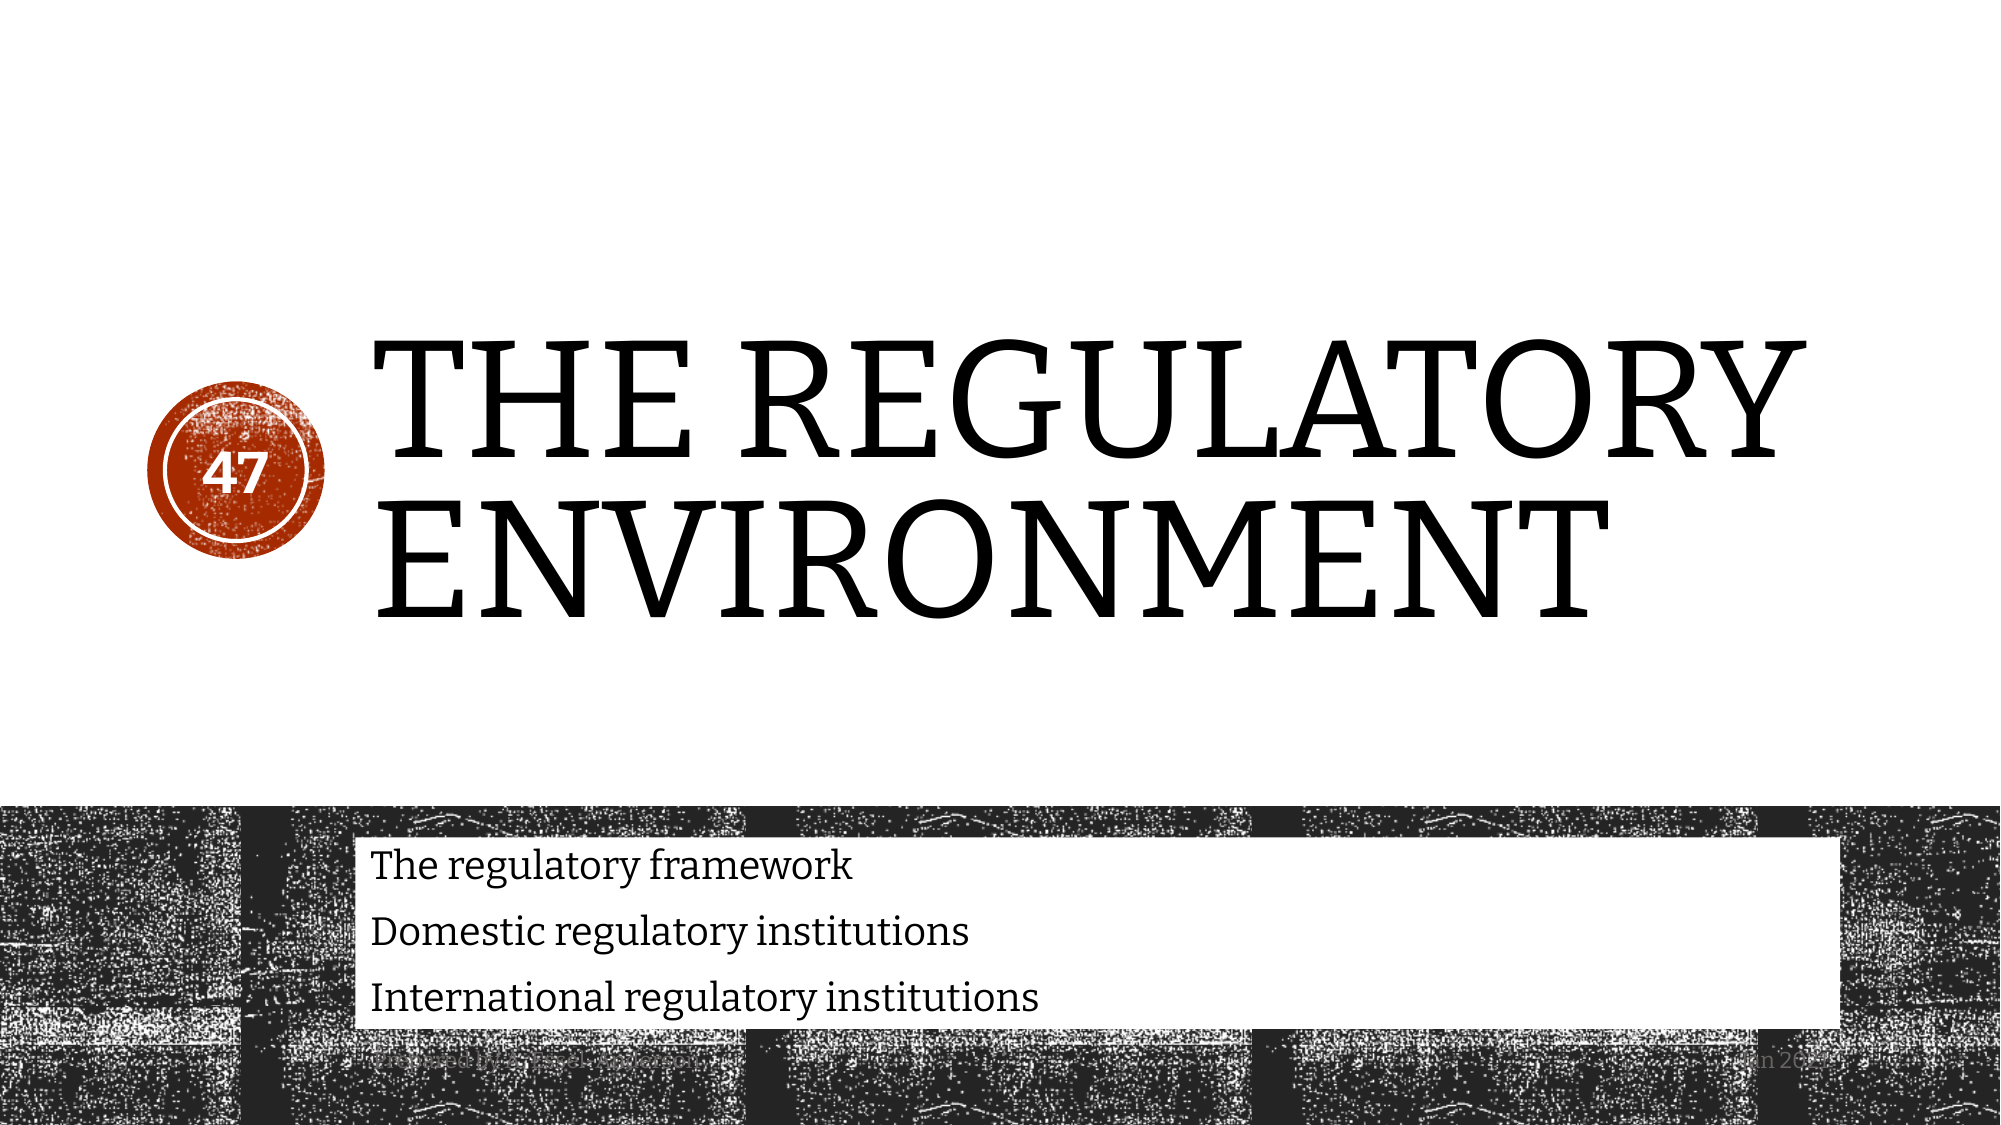

# The regulatory environment
47
The regulatory framework
Domestic regulatory institutions
International regulatory institutions
Prepared by A. Essel-Anderson
Jan 2021